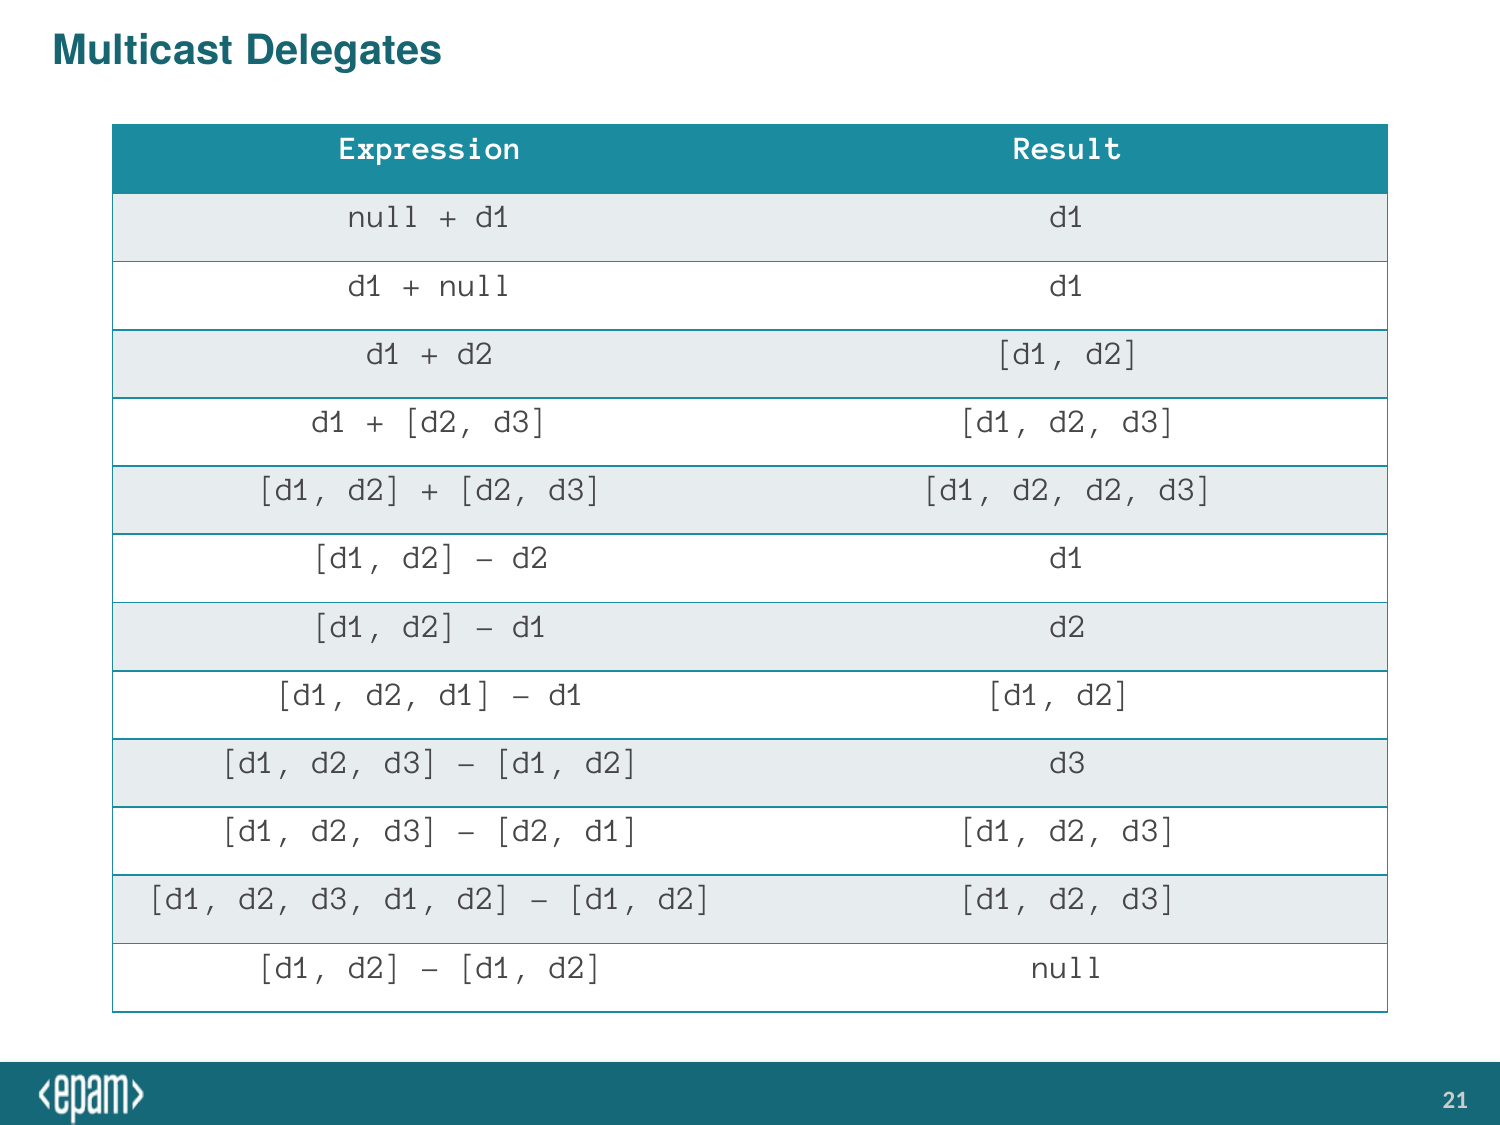

# Multicast Delegates
| Expression | Result |
| --- | --- |
| null + d1 | d1 |
| d1 + null | d1 |
| d1 + d2 | [d1, d2] |
| d1 + [d2, d3] | [d1, d2, d3] |
| [d1, d2] + [d2, d3] | [d1, d2, d2, d3] |
| [d1, d2] – d2 | d1 |
| [d1, d2] – d1 | d2 |
| [d1, d2, d1] – d1 | [d1, d2] |
| [d1, d2, d3] – [d1, d2] | d3 |
| [d1, d2, d3] – [d2, d1] | [d1, d2, d3] |
| [d1, d2, d3, d1, d2] – [d1, d2] | [d1, d2, d3] |
| [d1, d2] – [d1, d2] | null |